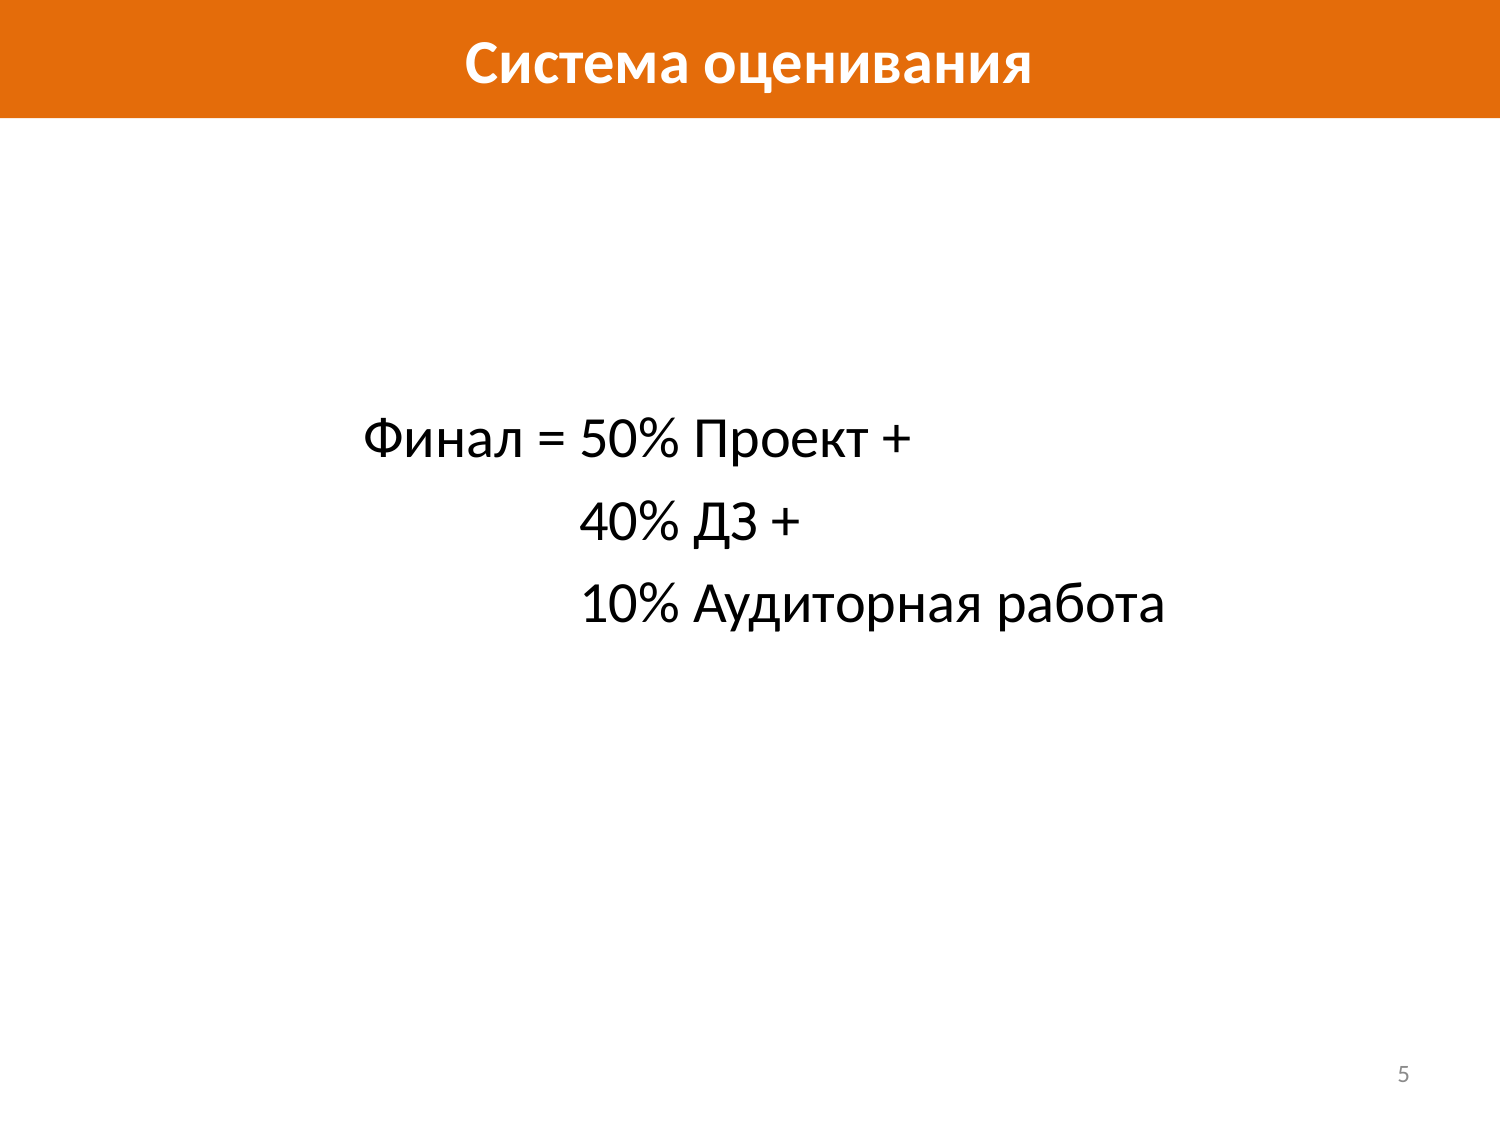

# Система оценивания

Финал = 50% Проект +
	     40% ДЗ +
	     10% Аудиторная работа
5